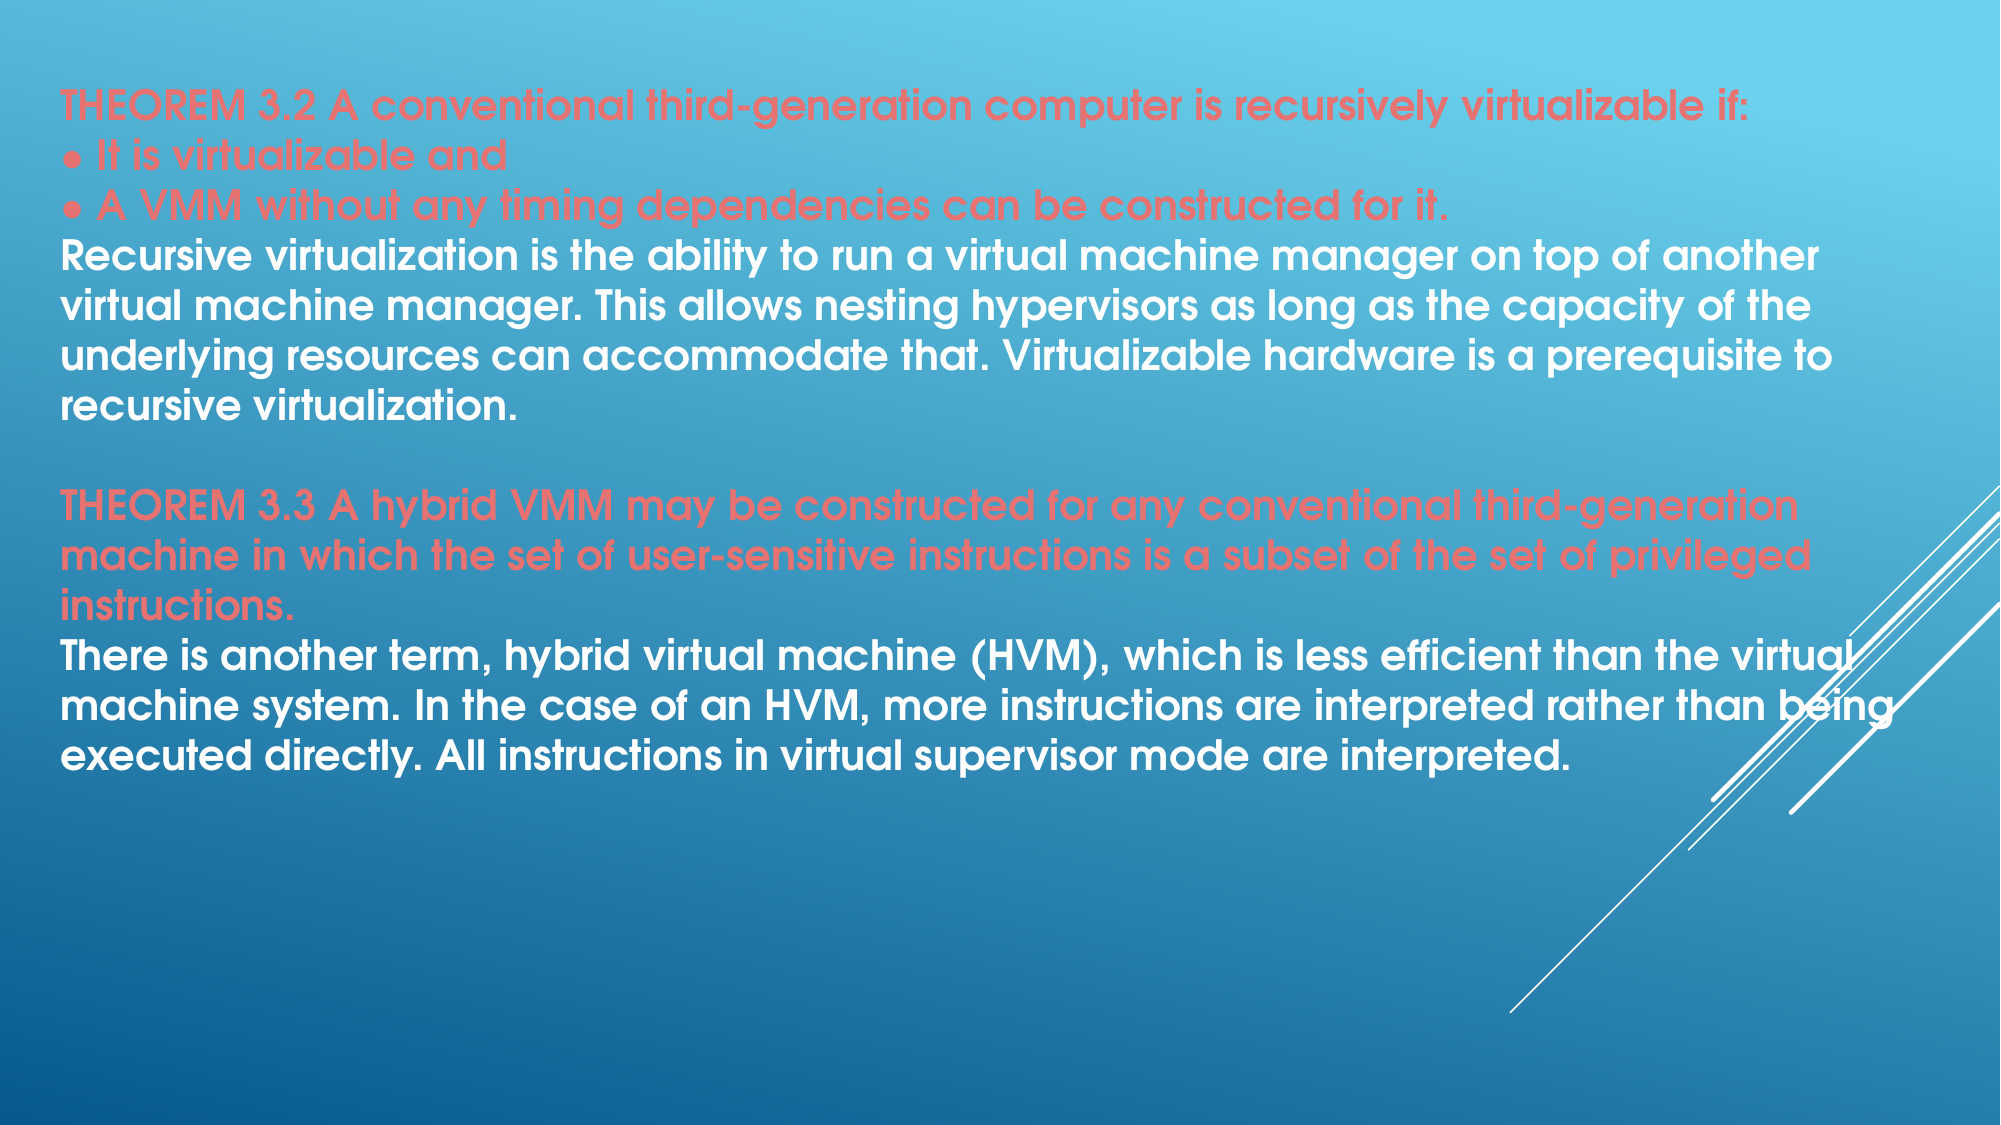

THEOREM 3.2 A conventional third-generation computer is recursively virtualizable if:
• It is virtualizable and
• A VMM without any timing dependencies can be constructed for it.
Recursive virtualization is the ability to run a virtual machine manager on top of another virtual machine manager. This allows nesting hypervisors as long as the capacity of the underlying resources can accommodate that. Virtualizable hardware is a prerequisite to recursive virtualization.

THEOREM 3.3 A hybrid VMM may be constructed for any conventional third-generation machine in which the set of user-sensitive instructions is a subset of the set of privileged instructions.
There is another term, hybrid virtual machine (HVM), which is less efficient than the virtual machine system. In the case of an HVM, more instructions are interpreted rather than being executed directly. All instructions in virtual supervisor mode are interpreted.